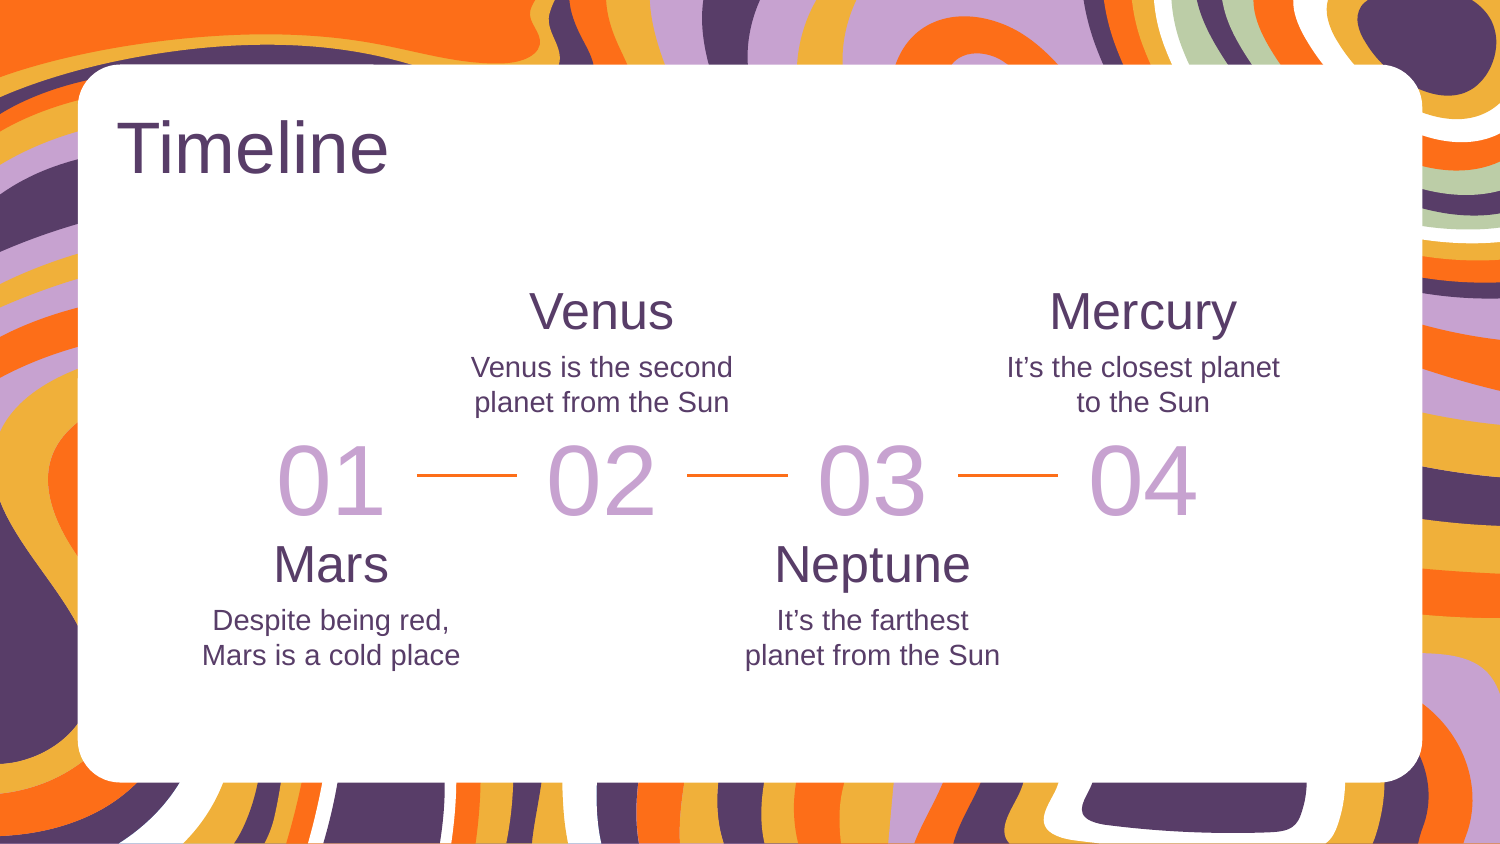

# Timeline
Venus
Mercury
Venus is the second planet from the Sun
It’s the closest planet to the Sun
01
02
03
04
Mars
Neptune
It’s the farthest planet from the Sun
Despite being red, Mars is a cold place